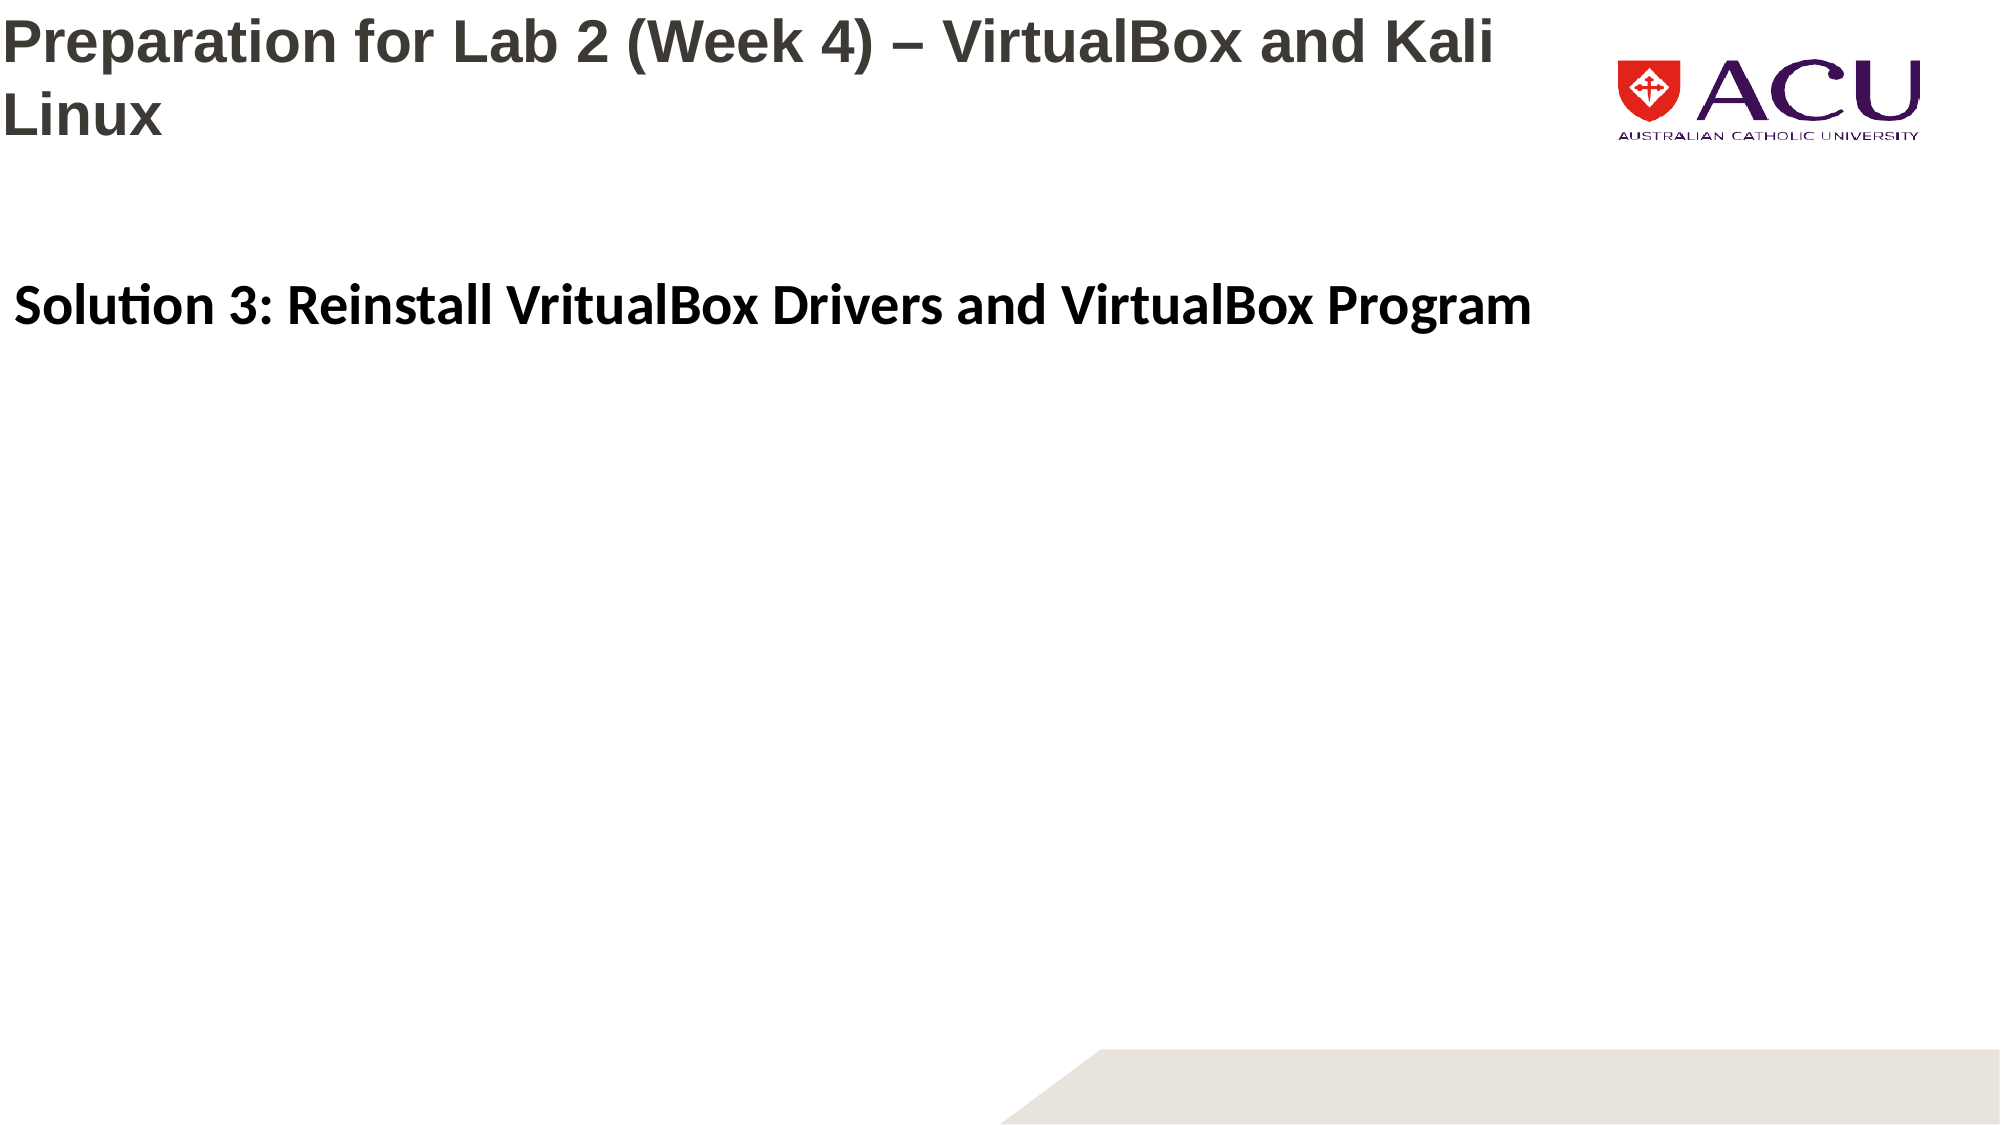

# Preparation for Lab 2 (Week 4) – VirtualBox and Kali Linux
Solution 3: Reinstall VritualBox Drivers and VirtualBox Program